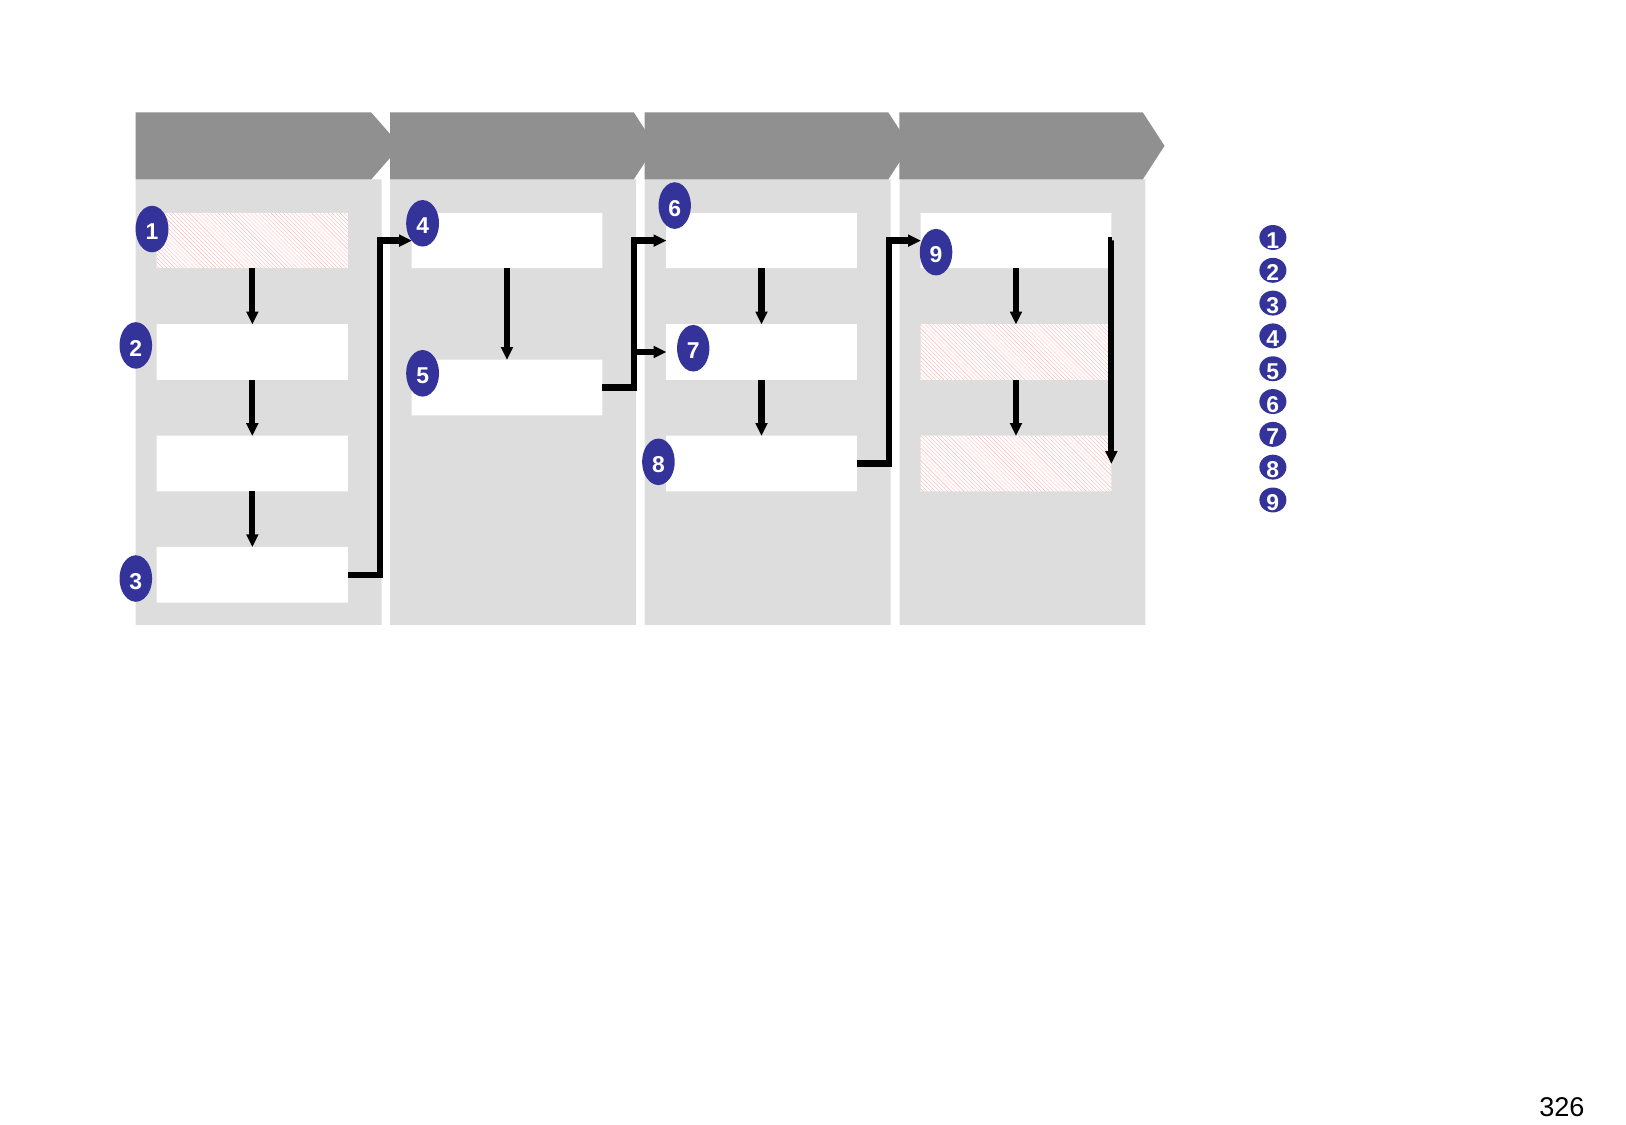

6
4
1
1
2
3
4
5
6
7
8
9
9
2
7
5
8
3
326